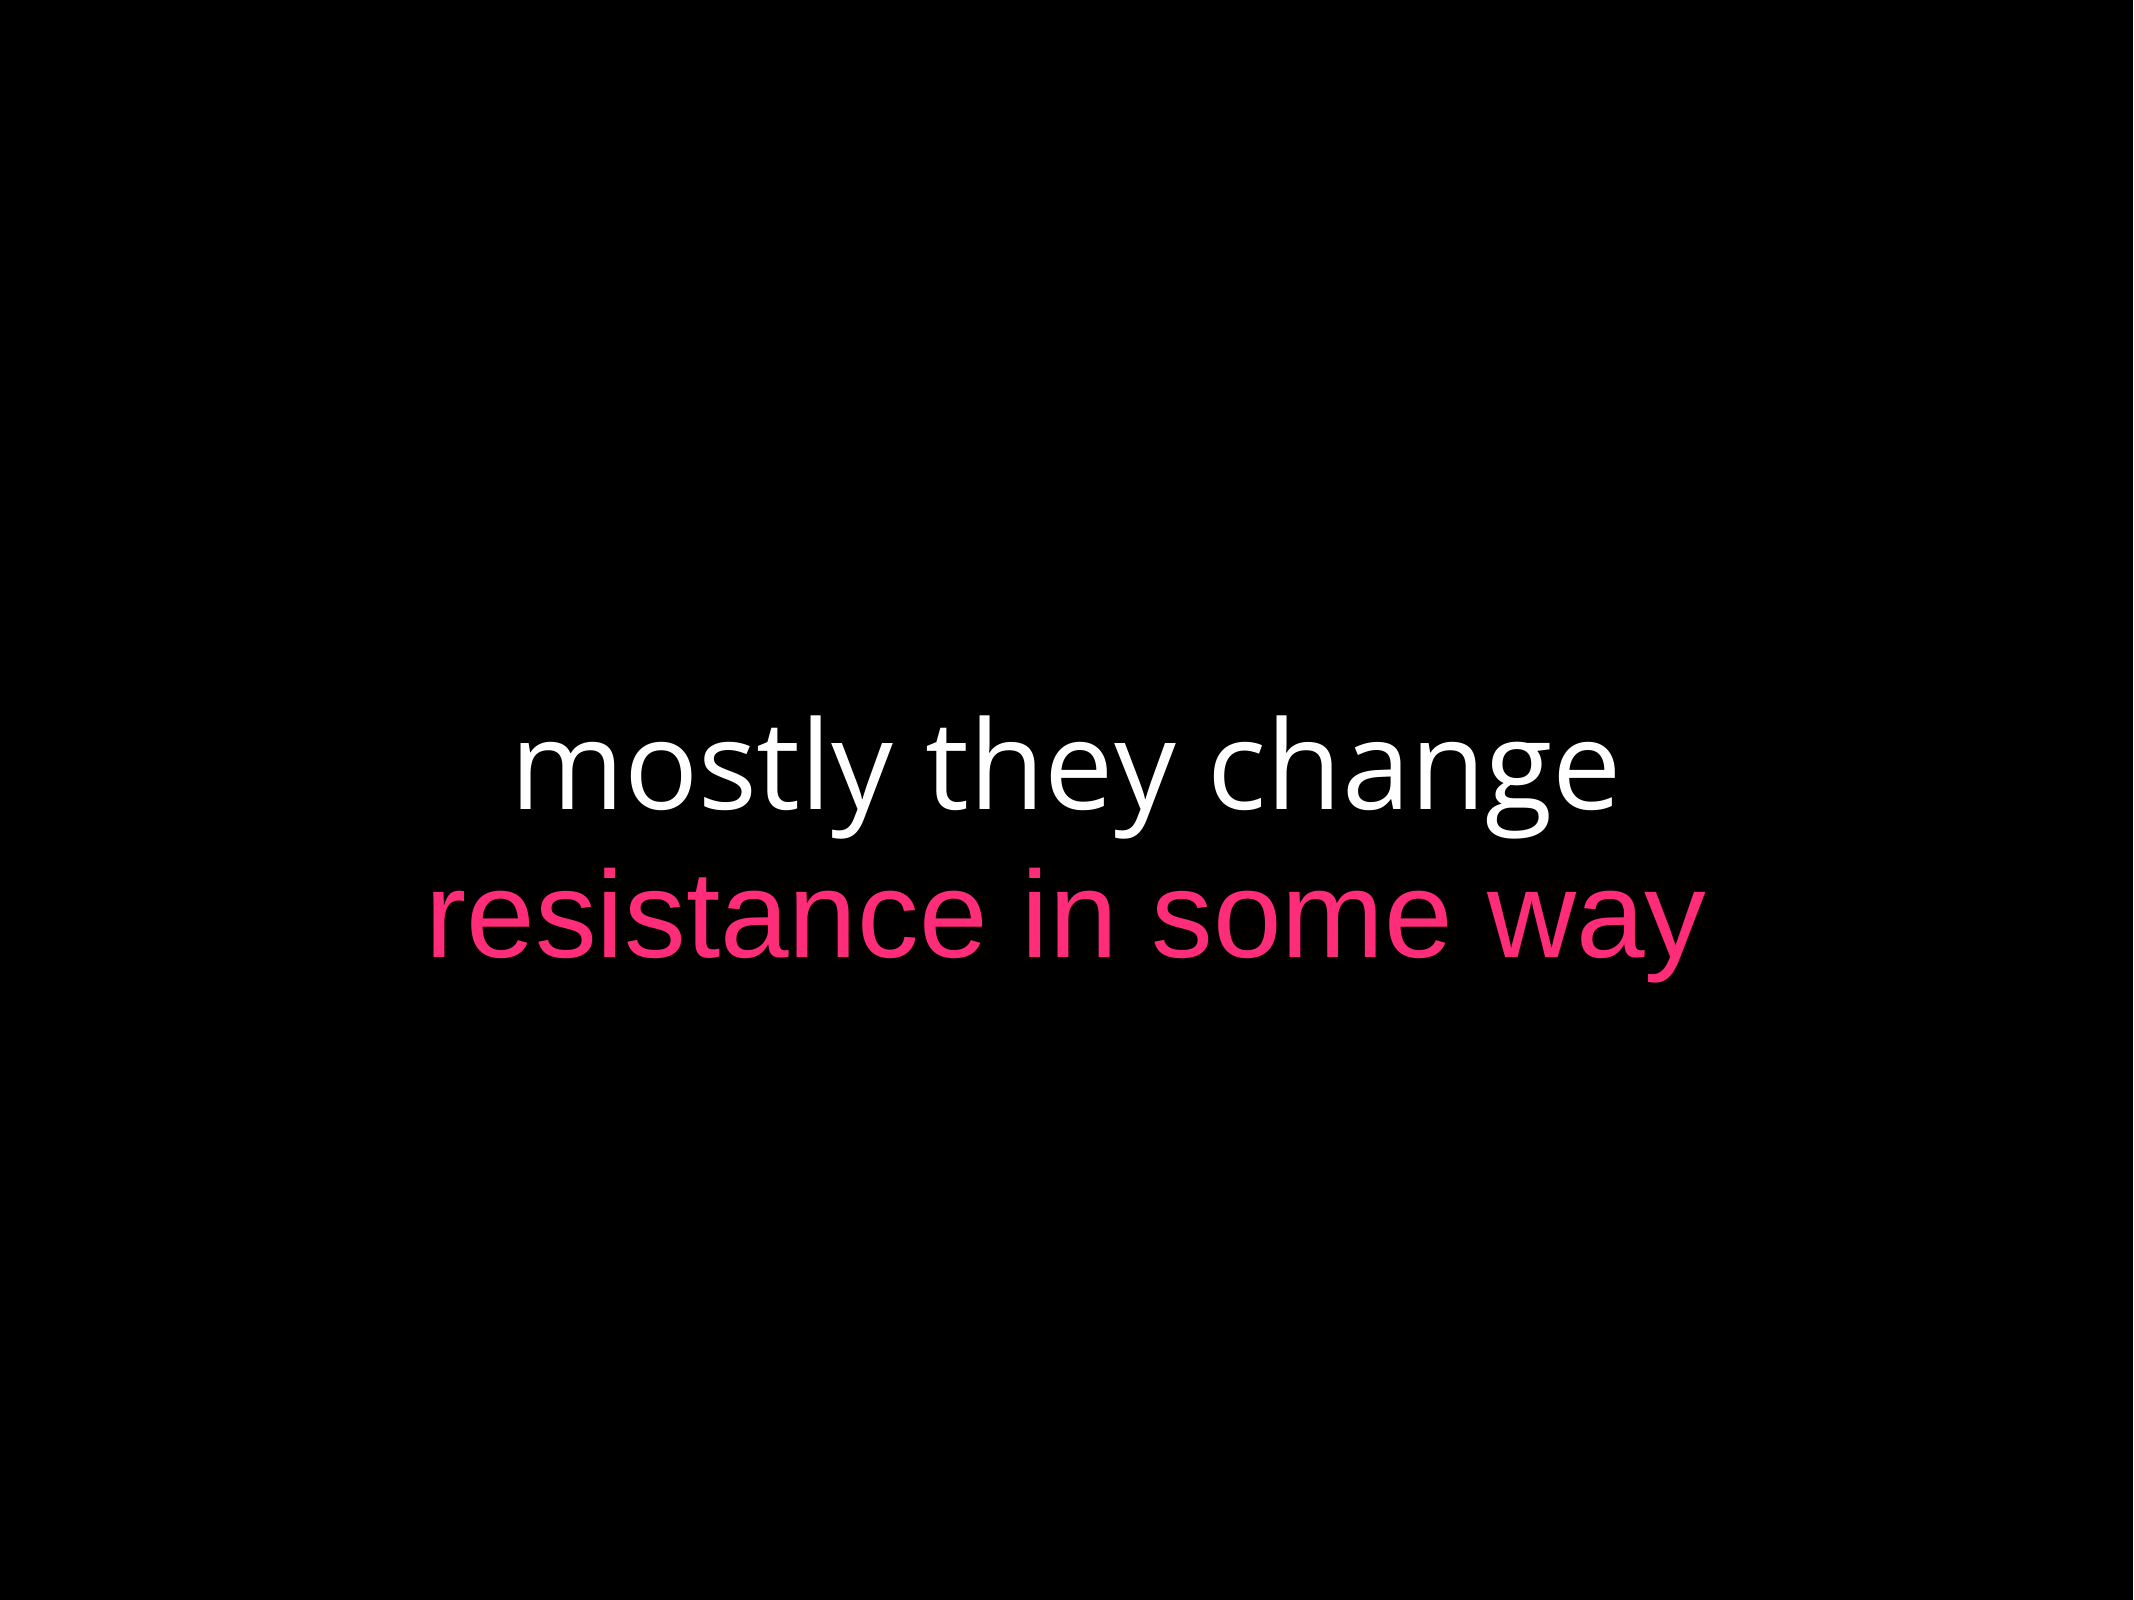

# mostly they change
resistance in some way